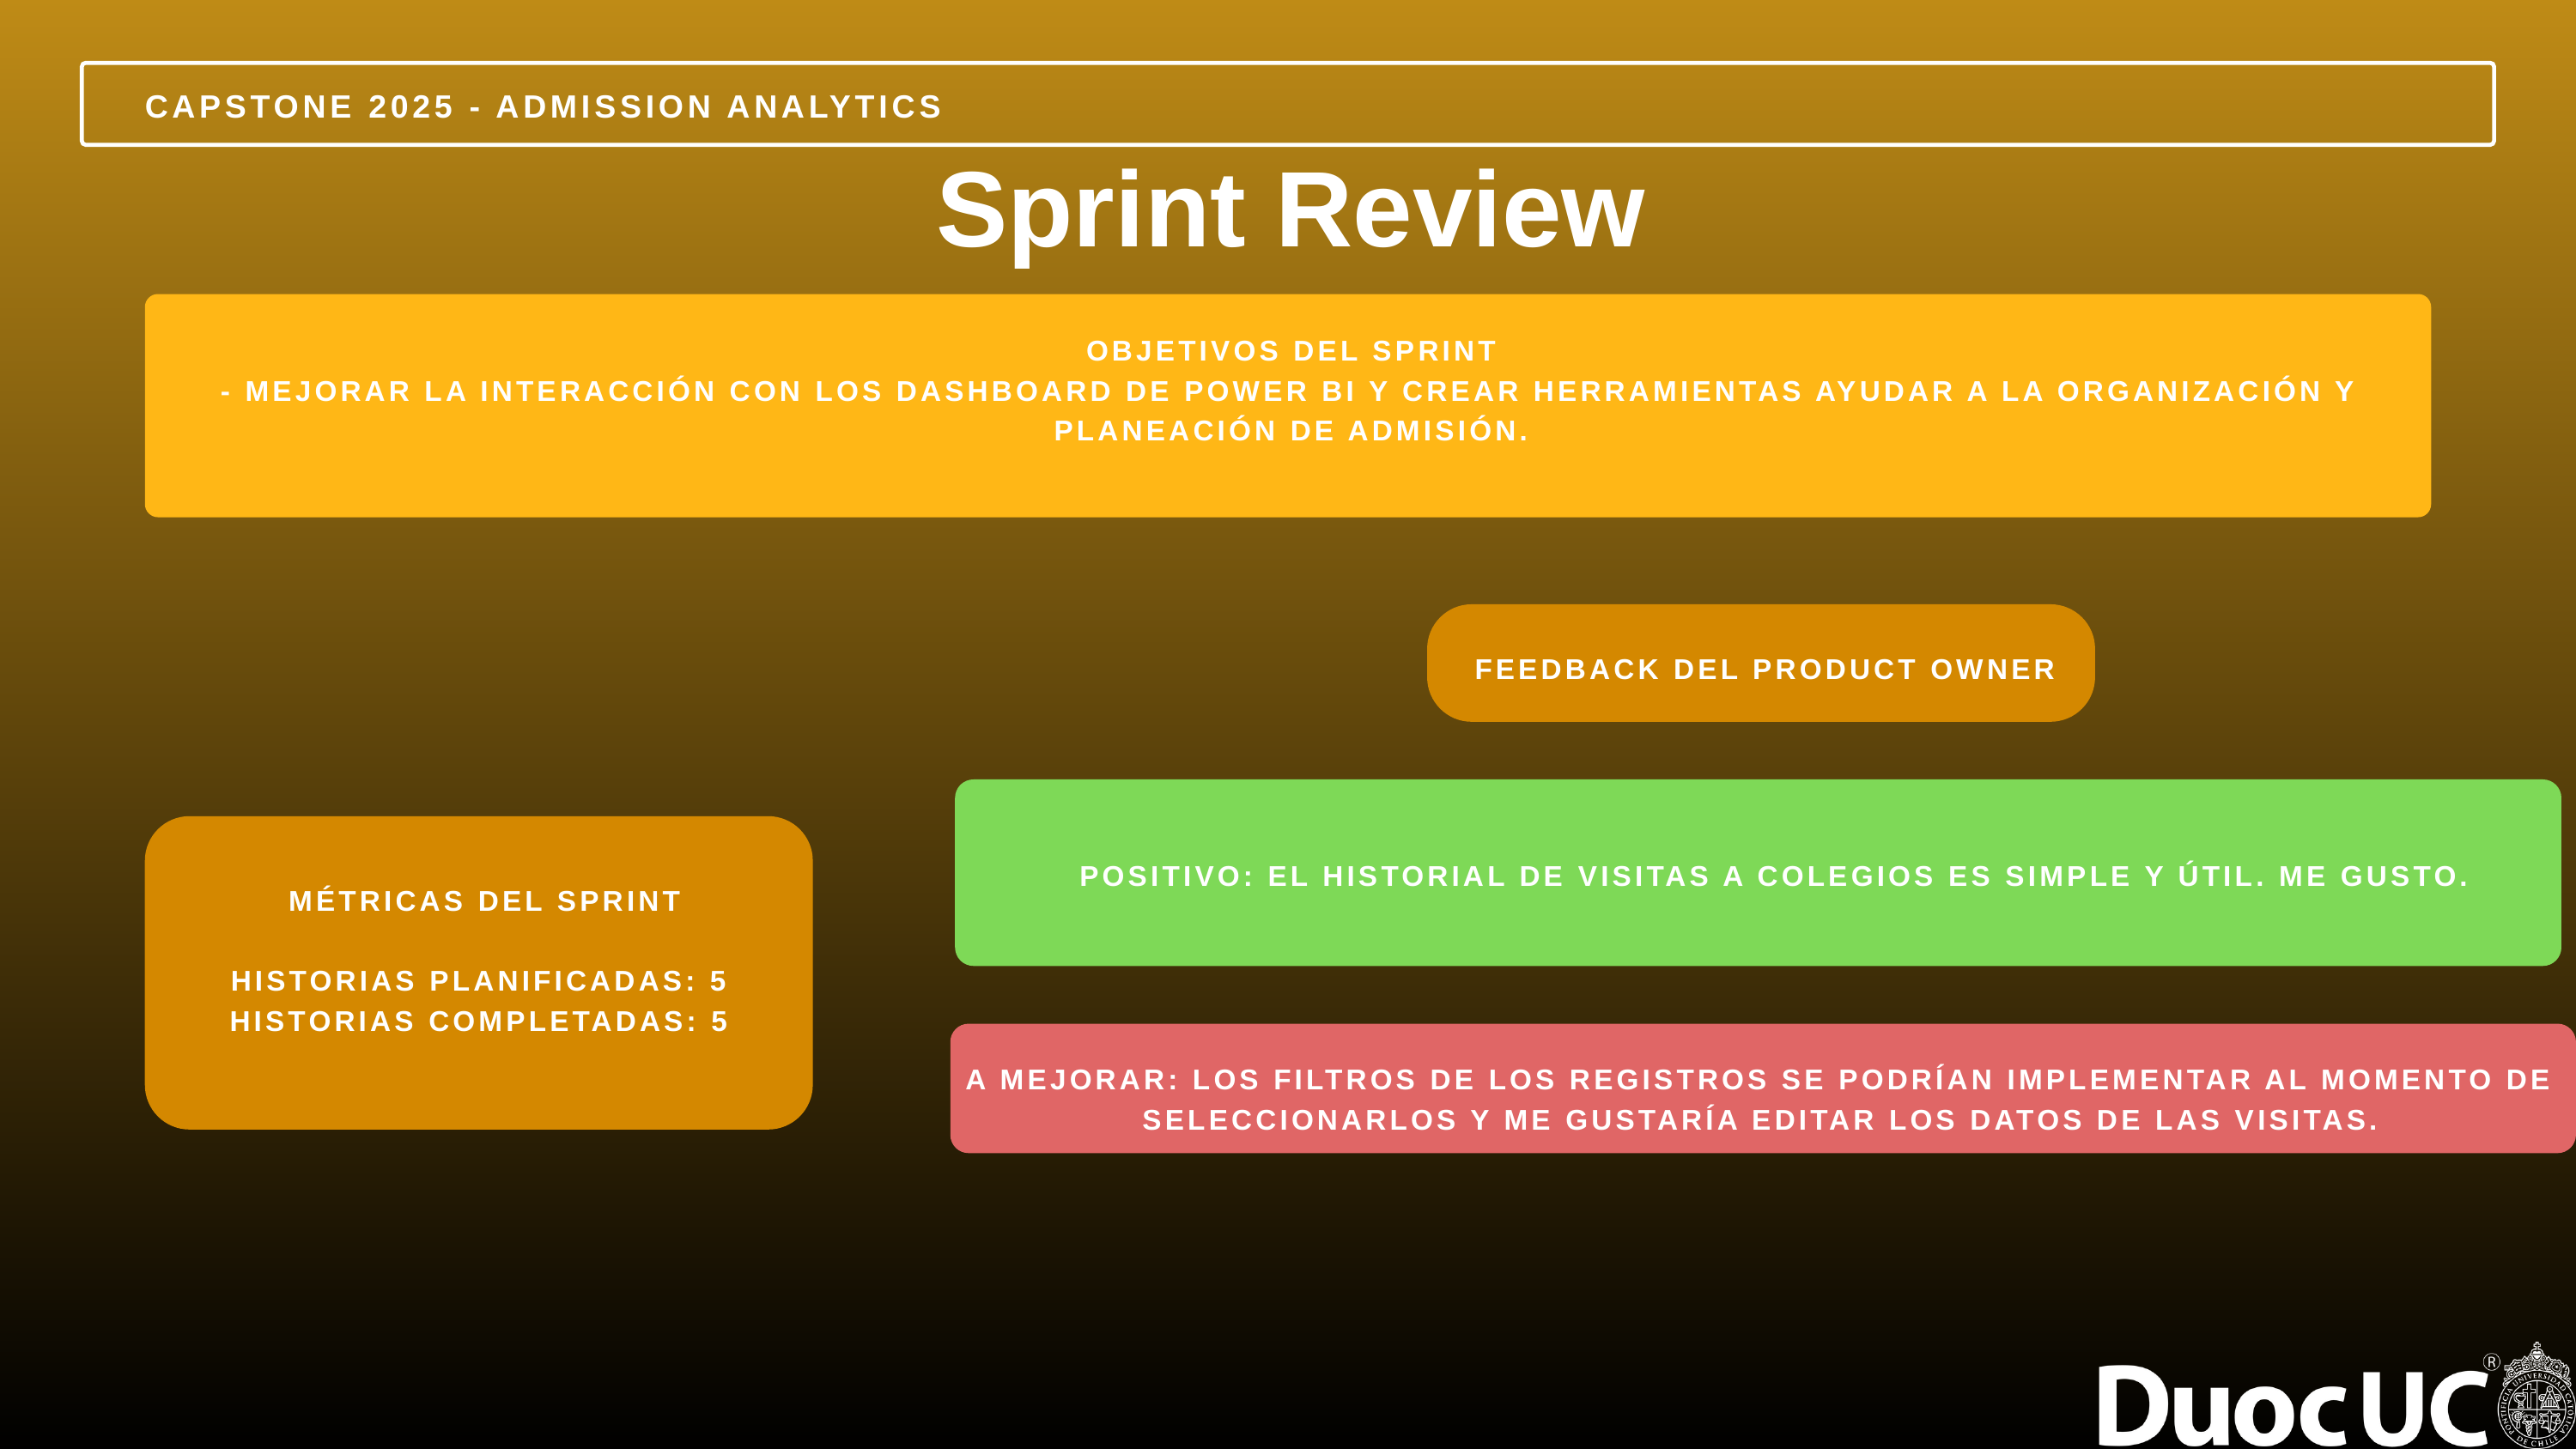

CAPSTONE 2025 - ADMISSION ANALYTICS
Sprint Review

OBJETIVOS DEL SPRINT
- MEJORAR LA INTERACCIÓN CON LOS DASHBOARD DE POWER BI Y CREAR HERRAMIENTAS AYUDAR A LA ORGANIZACIÓN Y PLANEACIÓN DE ADMISIÓN.

FEEDBACK DEL PRODUCT OWNER

POSITIVO: EL HISTORIAL DE VISITAS A COLEGIOS ES SIMPLE Y ÚTIL. ME GUSTO.

 MÉTRICAS DEL SPRINT

HISTORIAS PLANIFICADAS: 5
HISTORIAS COMPLETADAS: 5

A MEJORAR: LOS FILTROS DE LOS REGISTROS SE PODRÍAN IMPLEMENTAR AL MOMENTO DE SELECCIONARLOS Y ME GUSTARÍA EDITAR LOS DATOS DE LAS VISITAS.